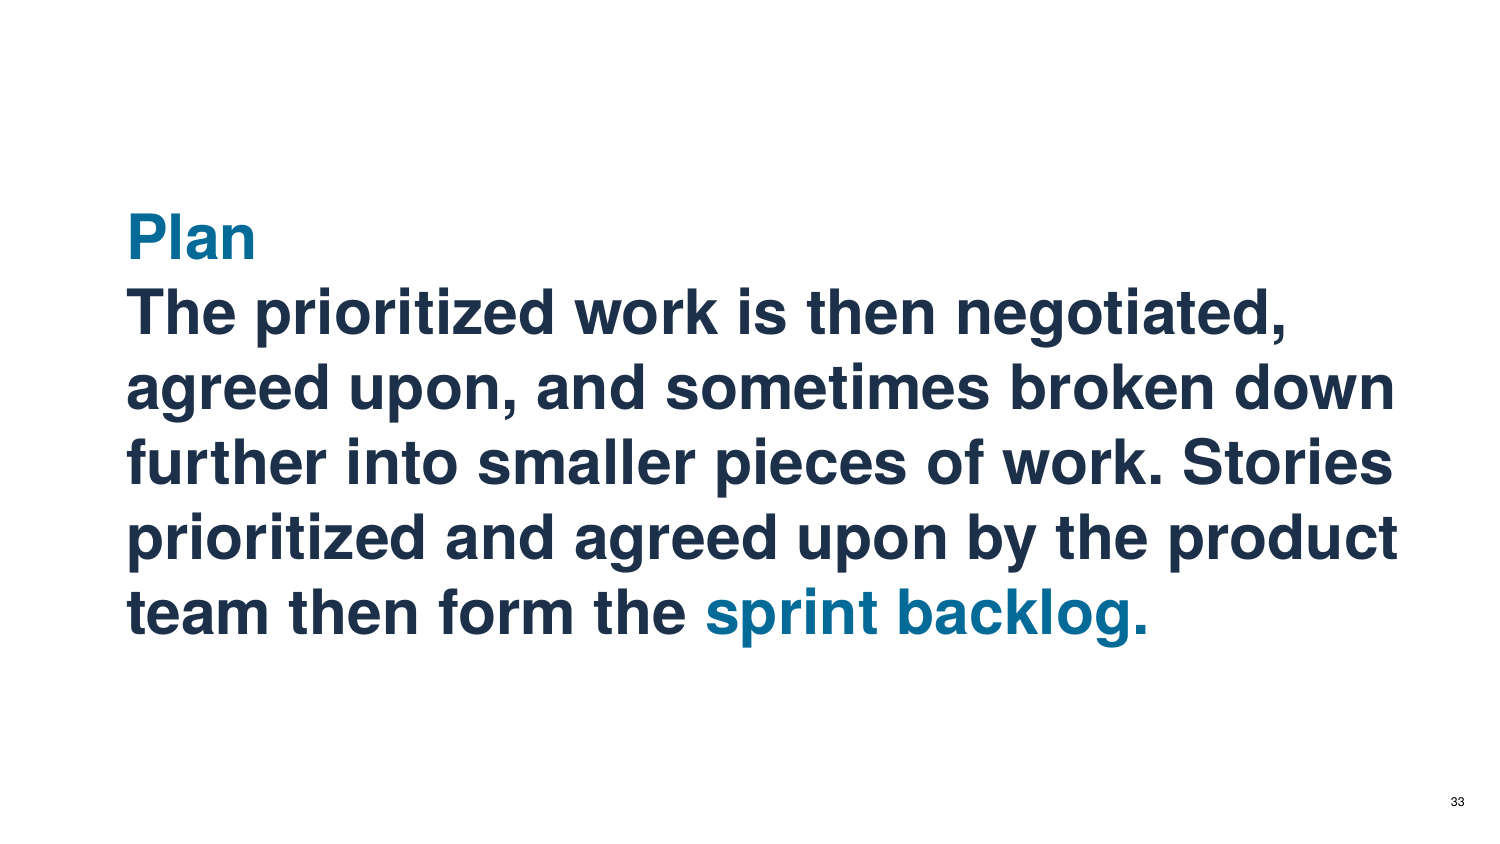

# Plan
The prioritized work is then negotiated, agreed upon, and sometimes broken down further into smaller pieces of work. Stories prioritized and agreed upon by the product team then form the sprint backlog.
33